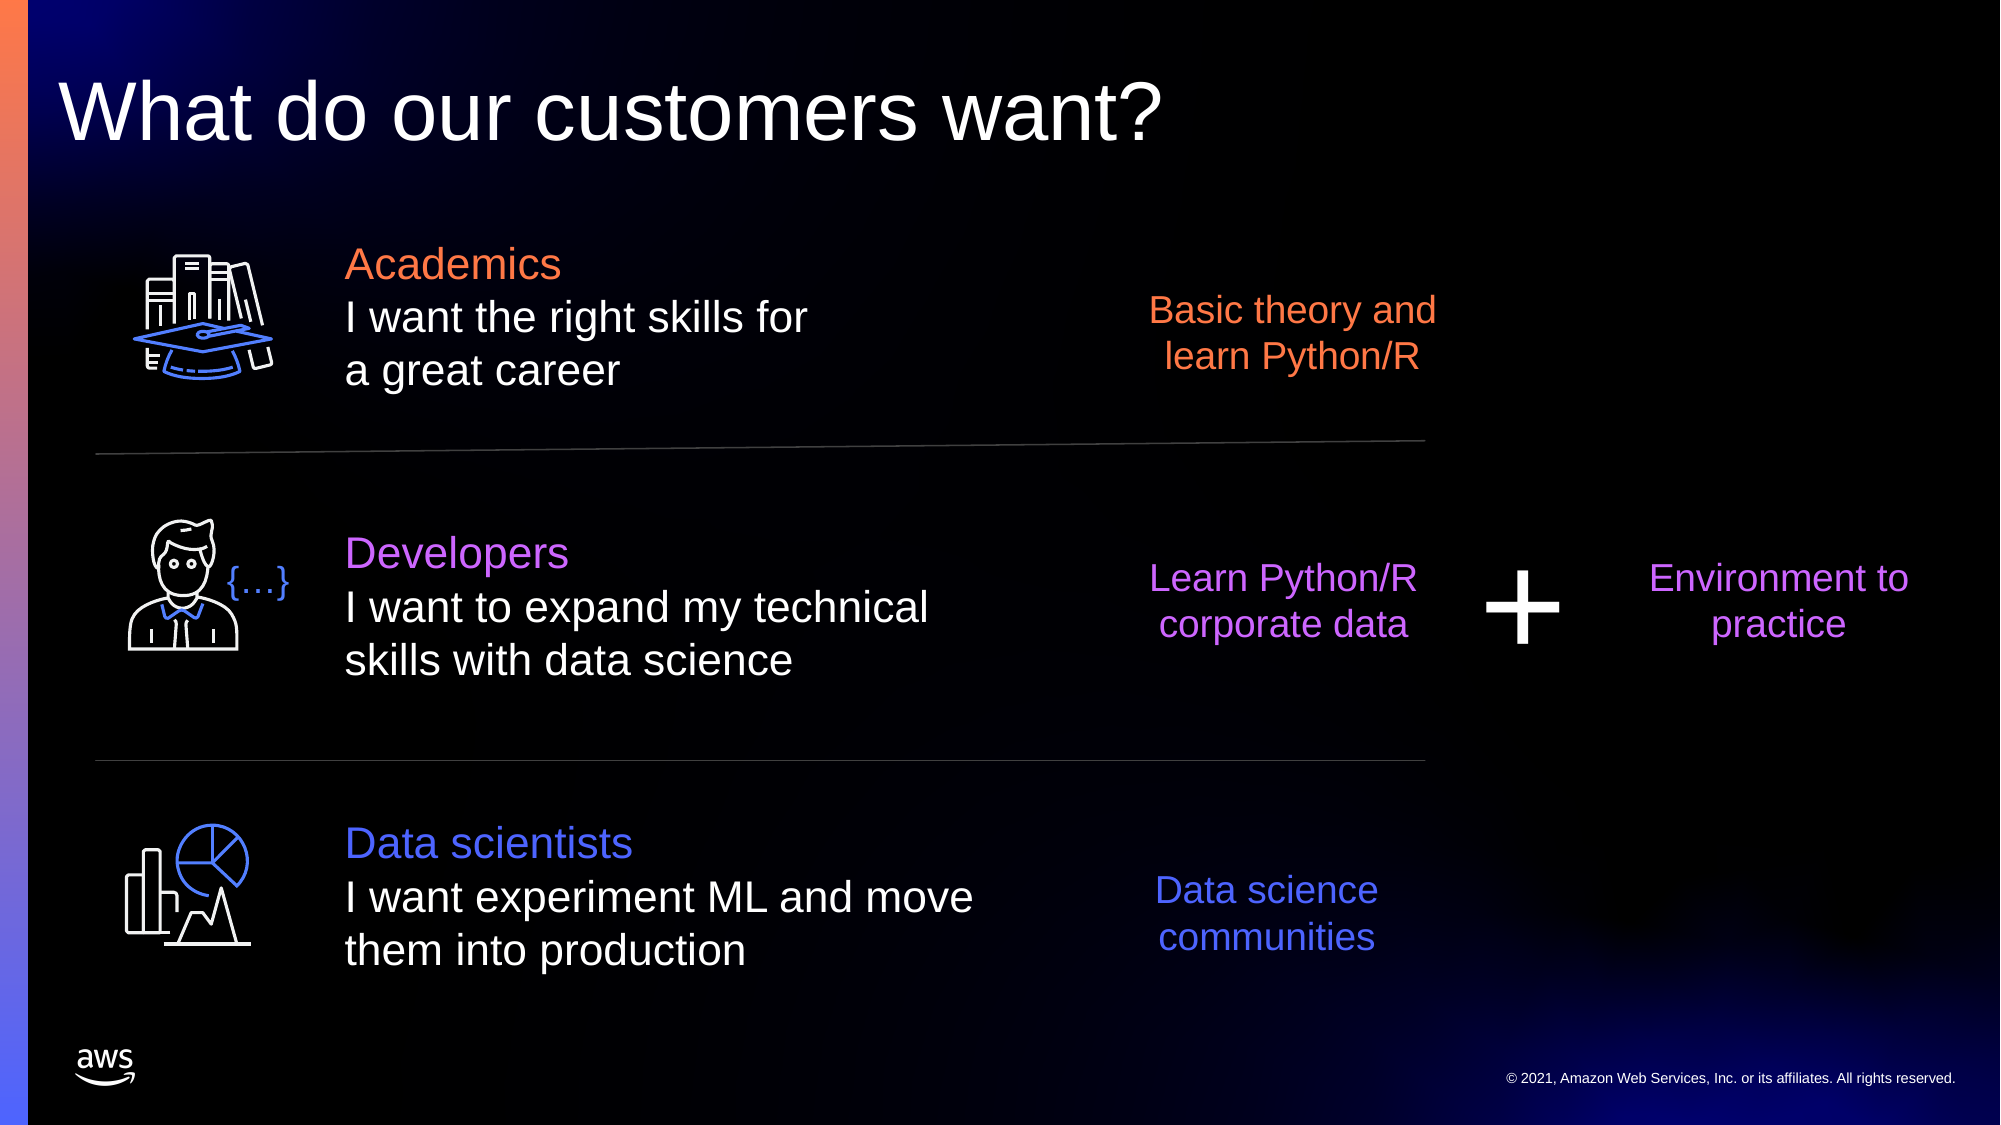

# What do our customers want?

Academics
I want the right skills for
a great career
Basic theory and learn Python/R

+
Developers
I want to expand my technical skills with data science
Learn Python/R
corporate data
Environment to practice
{…}

Data scientists
I want experiment ML and move them into production
Data science communities